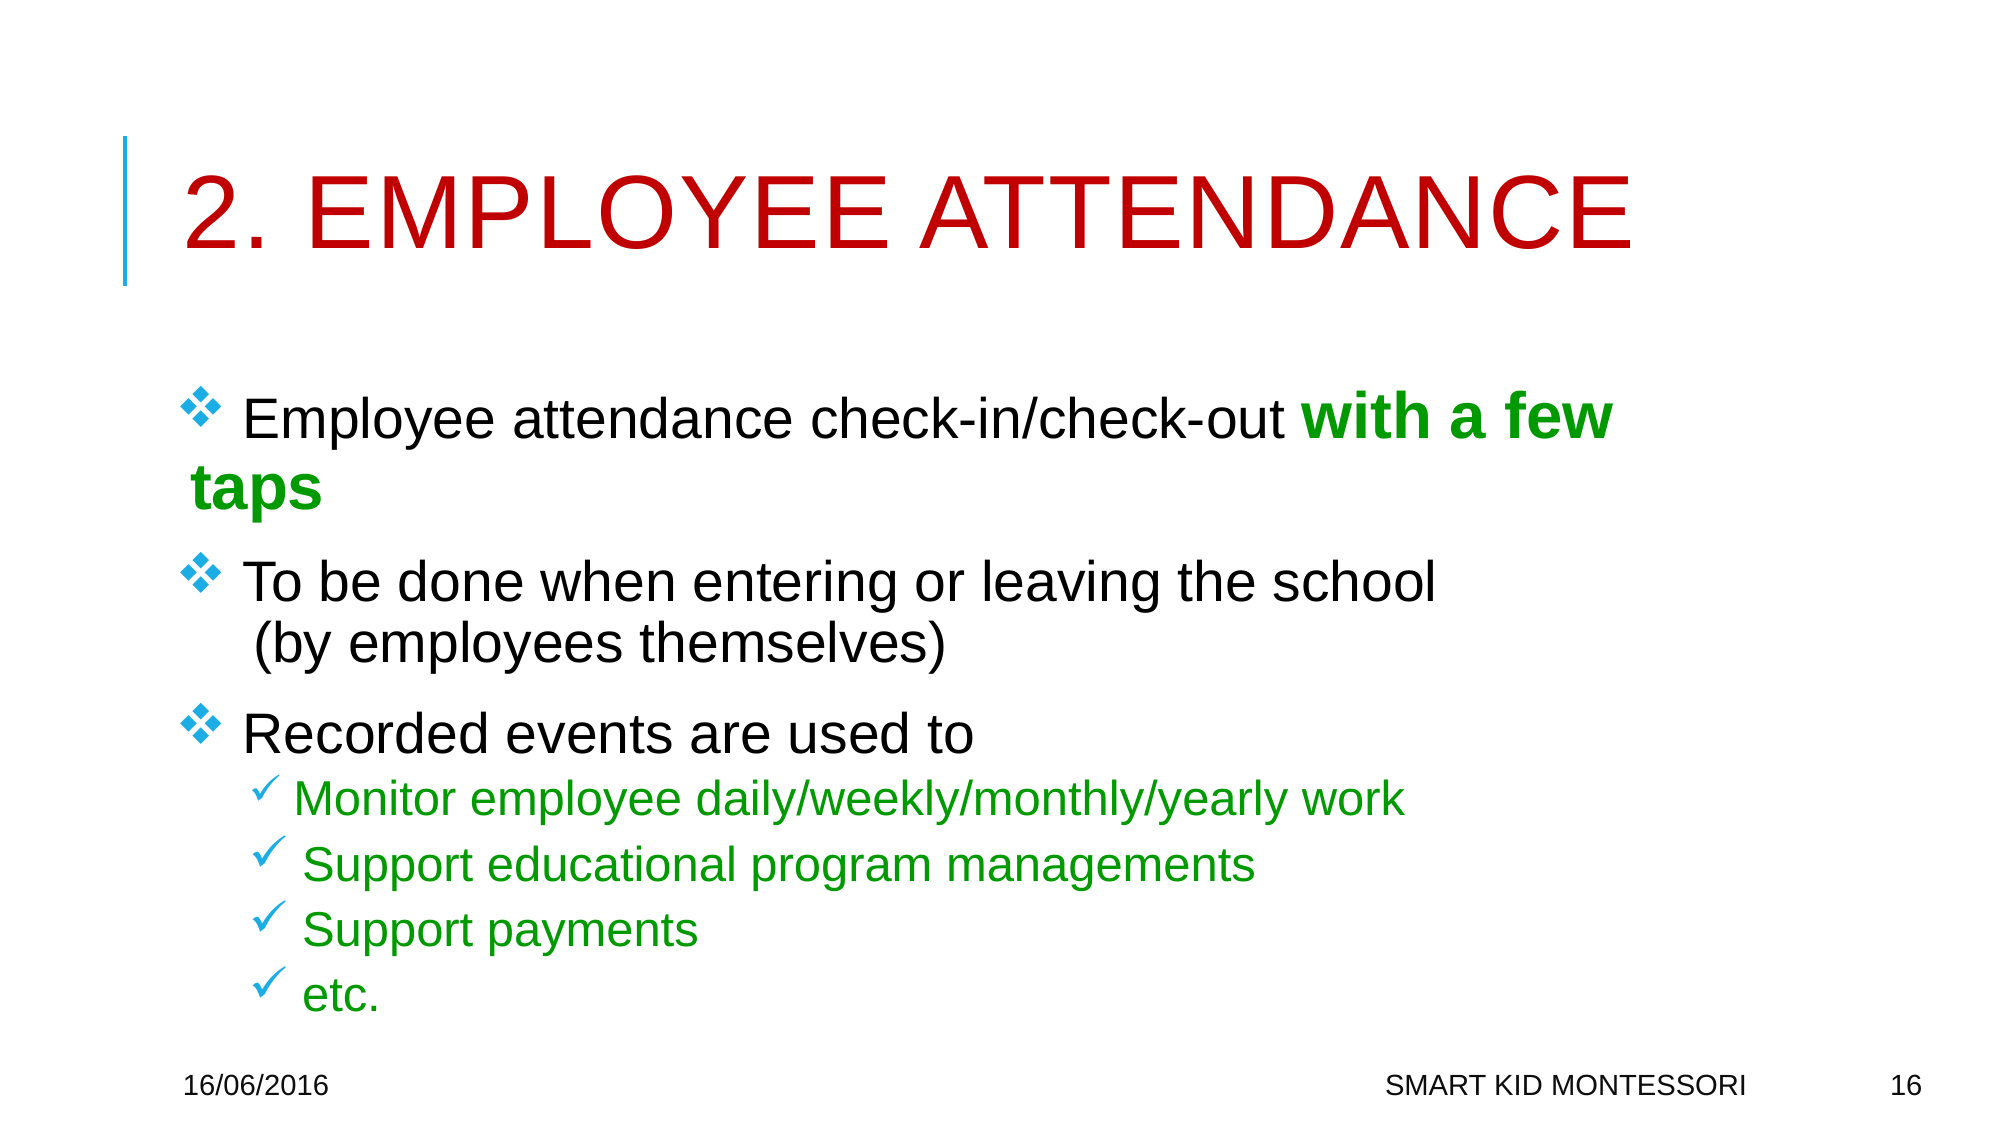

# 2. employee attendance
 Employee attendance check-in/check-out with a few taps
 To be done when entering or leaving the school
    (by employees themselves)
 Recorded events are used to
 Monitor employee daily/weekly/monthly/yearly work
 Support educational program managements
 Support payments
 etc.
16/06/2016
Smart Kid Montessori
16